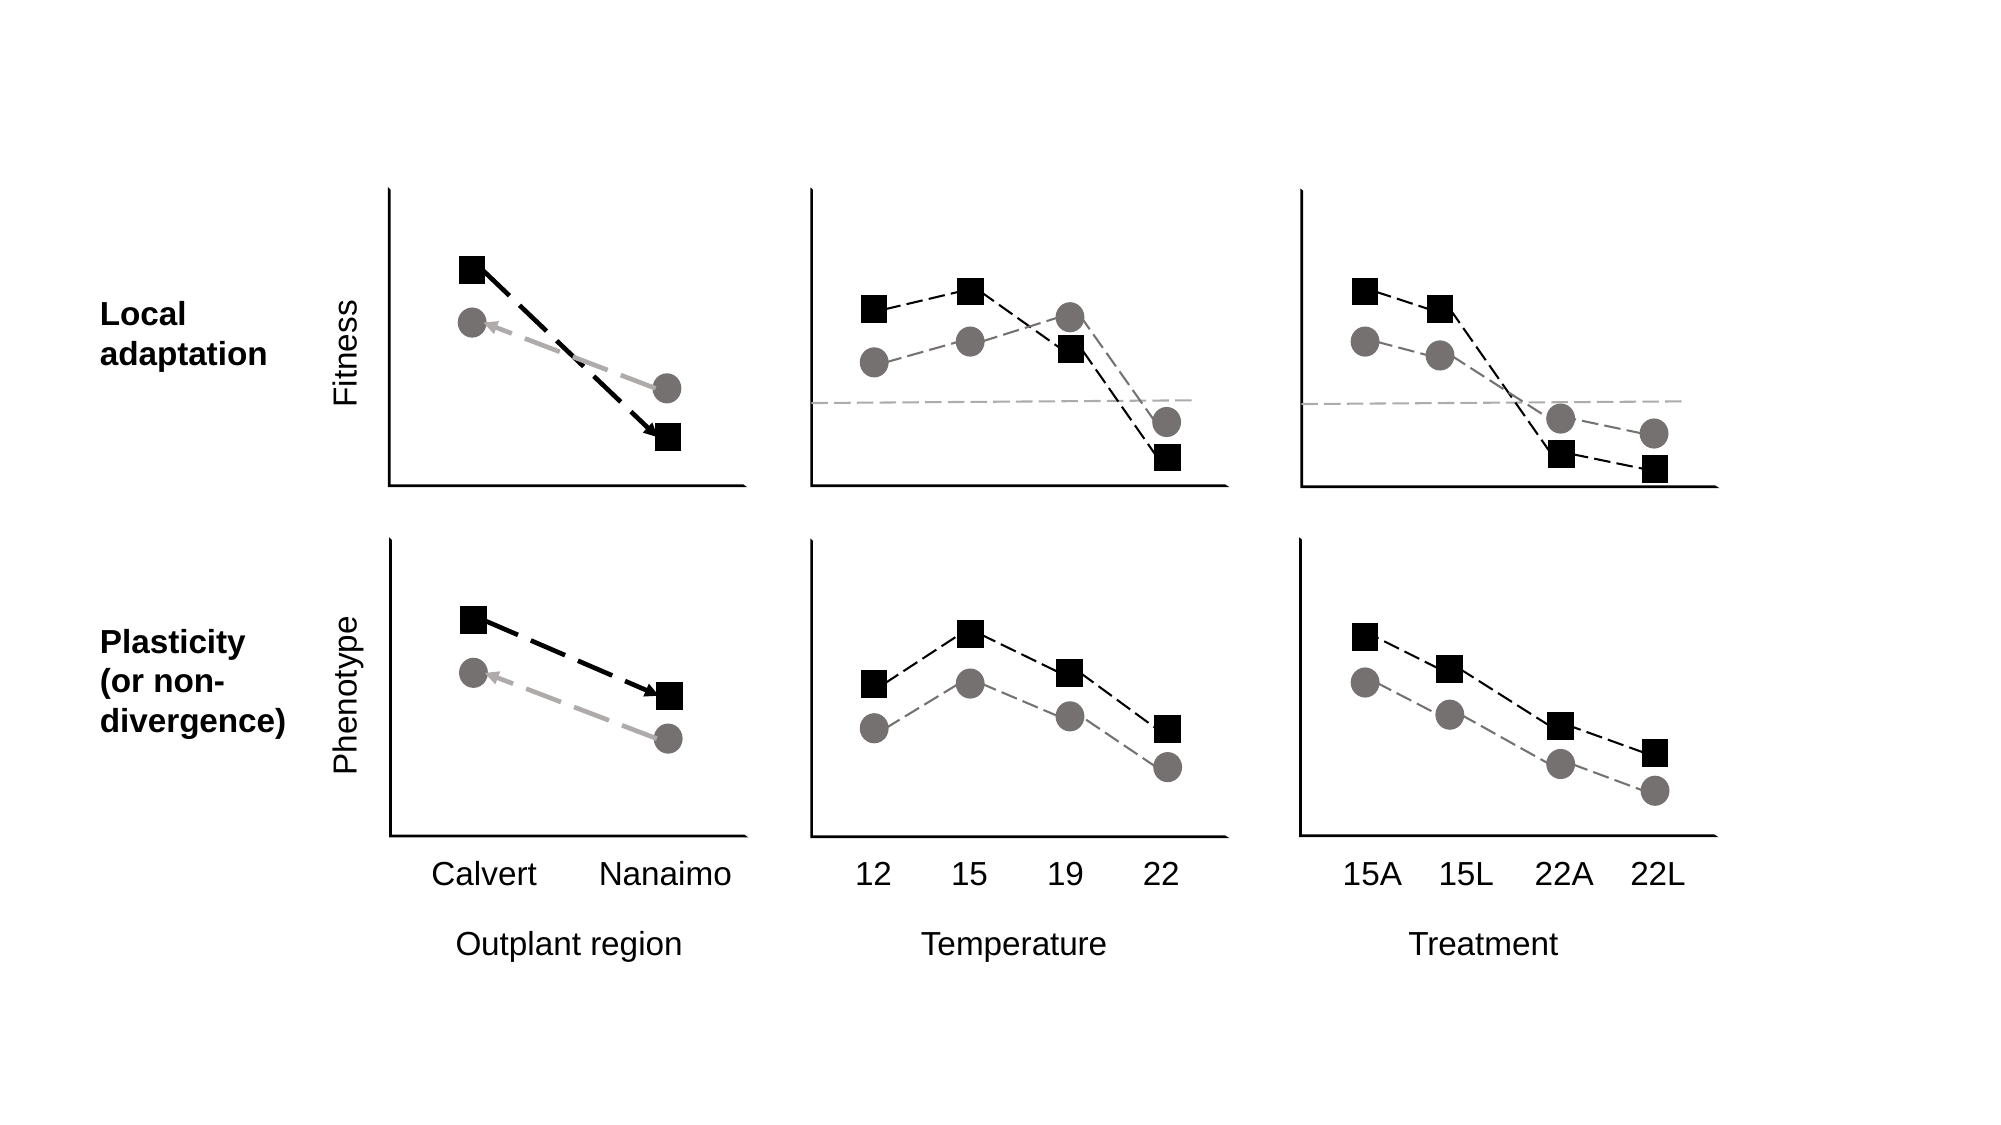

Local adaptation

Fitness

Plasticity
(or non-divergence)

Phenotype

Calvert
Nanaimo
12
15
19
22
15A
15L
22A
22L
Outplant region
Temperature
Treatment